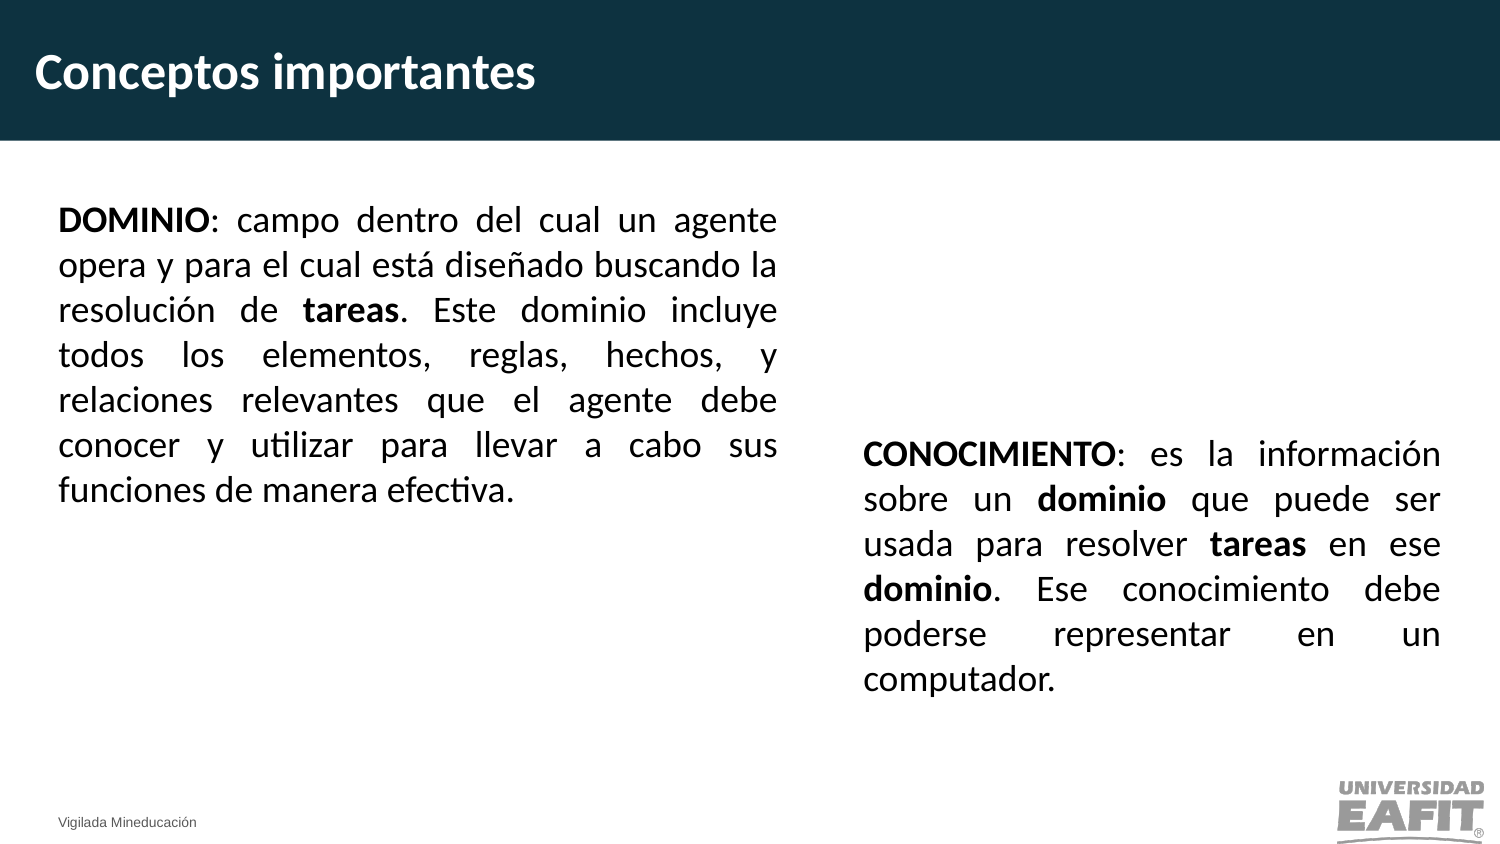

Conceptos importantes
DOMINIO: campo dentro del cual un agente opera y para el cual está diseñado buscando la resolución de tareas. Este dominio incluye todos los elementos, reglas, hechos, y relaciones relevantes que el agente debe conocer y utilizar para llevar a cabo sus funciones de manera efectiva.
CONOCIMIENTO: es la información sobre un dominio que puede ser usada para resolver tareas en ese dominio. Ese conocimiento debe poderse representar en un computador.